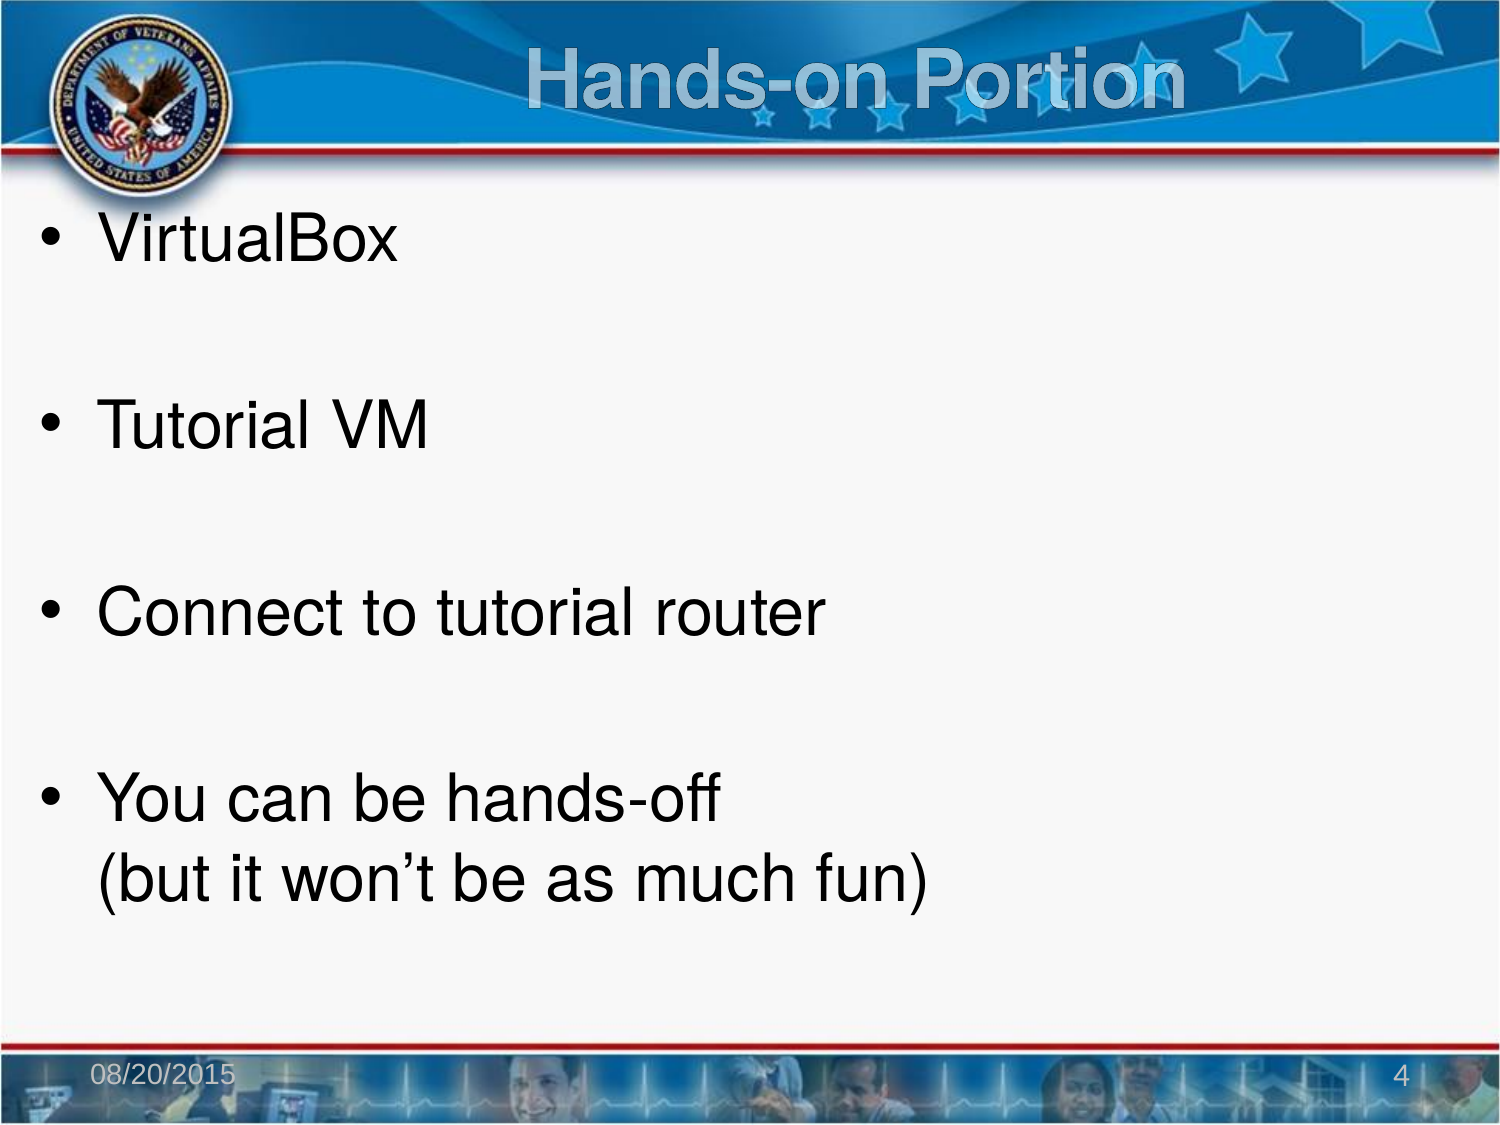

# Hands-on Portion
VirtualBox

Tutorial VM

Connect to tutorial router

You can be hands-off
(but it won’t be as much fun)
08/20/2015
4